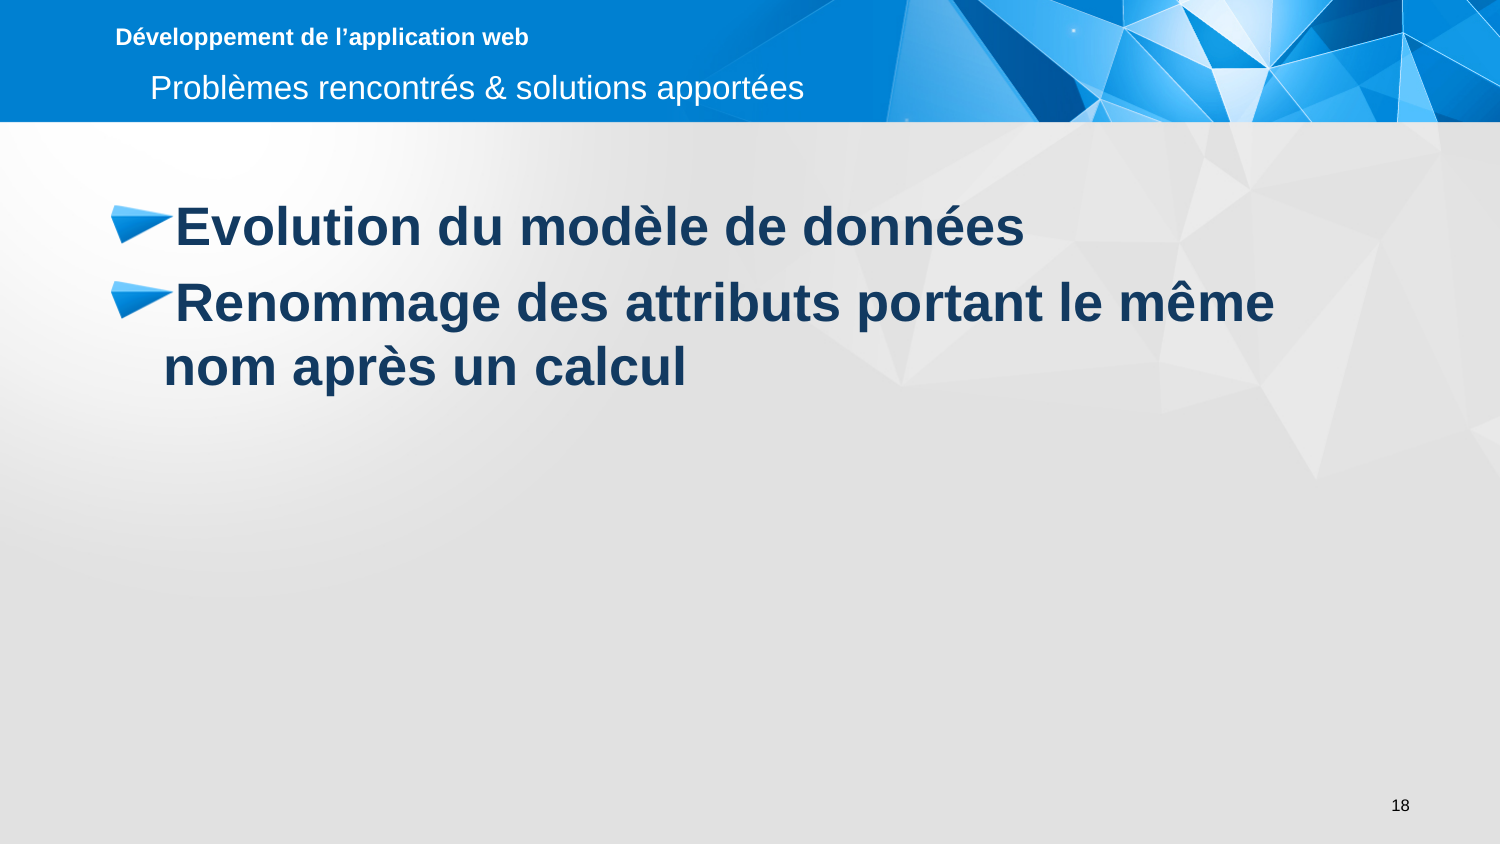

Développement de l’application web
# Problèmes rencontrés & solutions apportées
Evolution du modèle de données
Renommage des attributs portant le même nom après un calcul
18